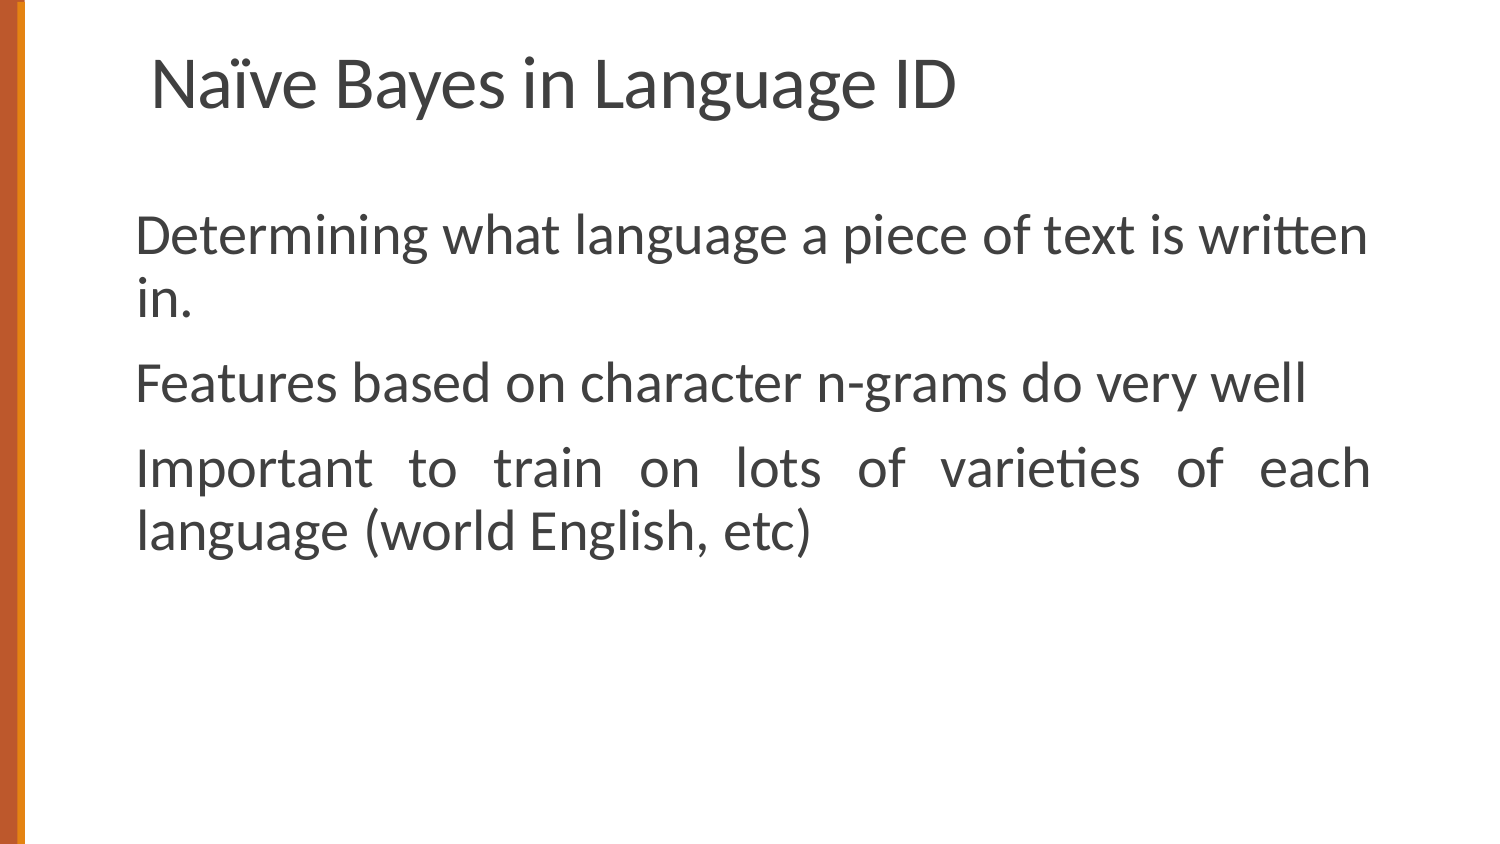

# Naïve Bayes in Language ID
Determining what language a piece of text is written in.
Features based on character n-grams do very well
Important to train on lots of varieties of each language (world English, etc)